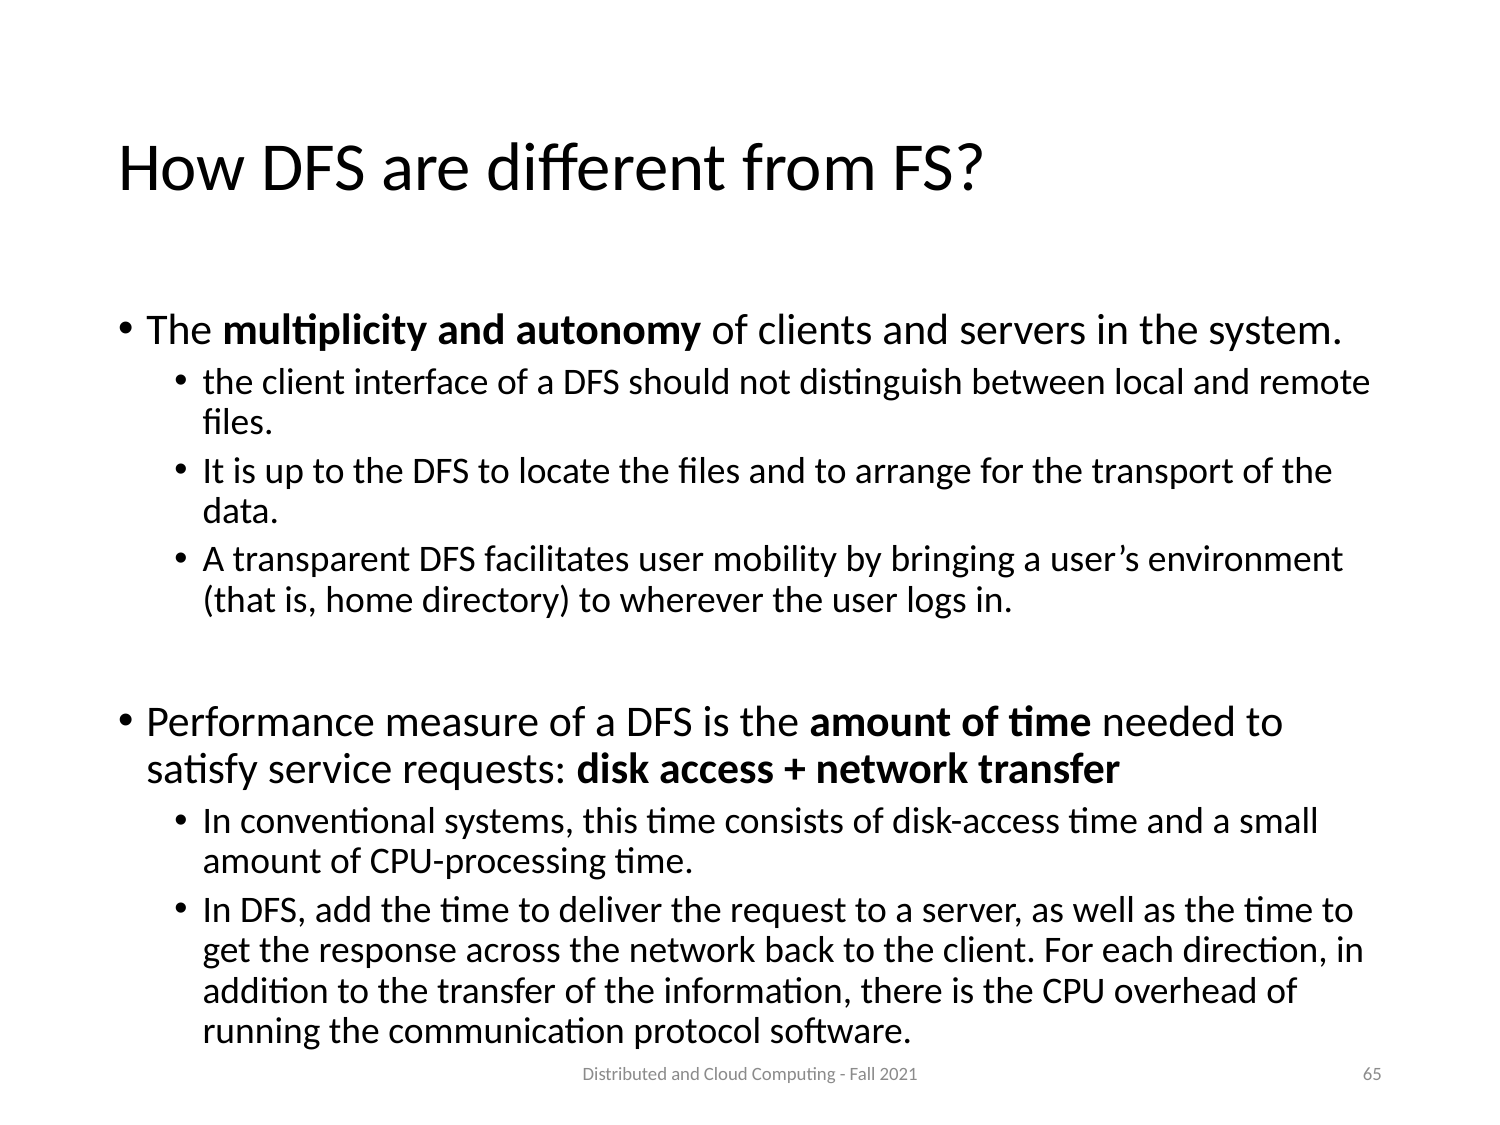

# How DFS are different from FS?
The multiplicity and autonomy of clients and servers in the system.
the client interface of a DFS should not distinguish between local and remote files.
It is up to the DFS to locate the files and to arrange for the transport of the data.
A transparent DFS facilitates user mobility by bringing a user’s environment (that is, home directory) to wherever the user logs in.

Performance measure of a DFS is the amount of time needed to satisfy service requests: disk access + network transfer
In conventional systems, this time consists of disk-access time and a small amount of CPU-processing time.
In DFS, add the time to deliver the request to a server, as well as the time to get the response across the network back to the client. For each direction, in addition to the transfer of the information, there is the CPU overhead of running the communication protocol software.

Distributed and Cloud Computing - Fall 2021
65